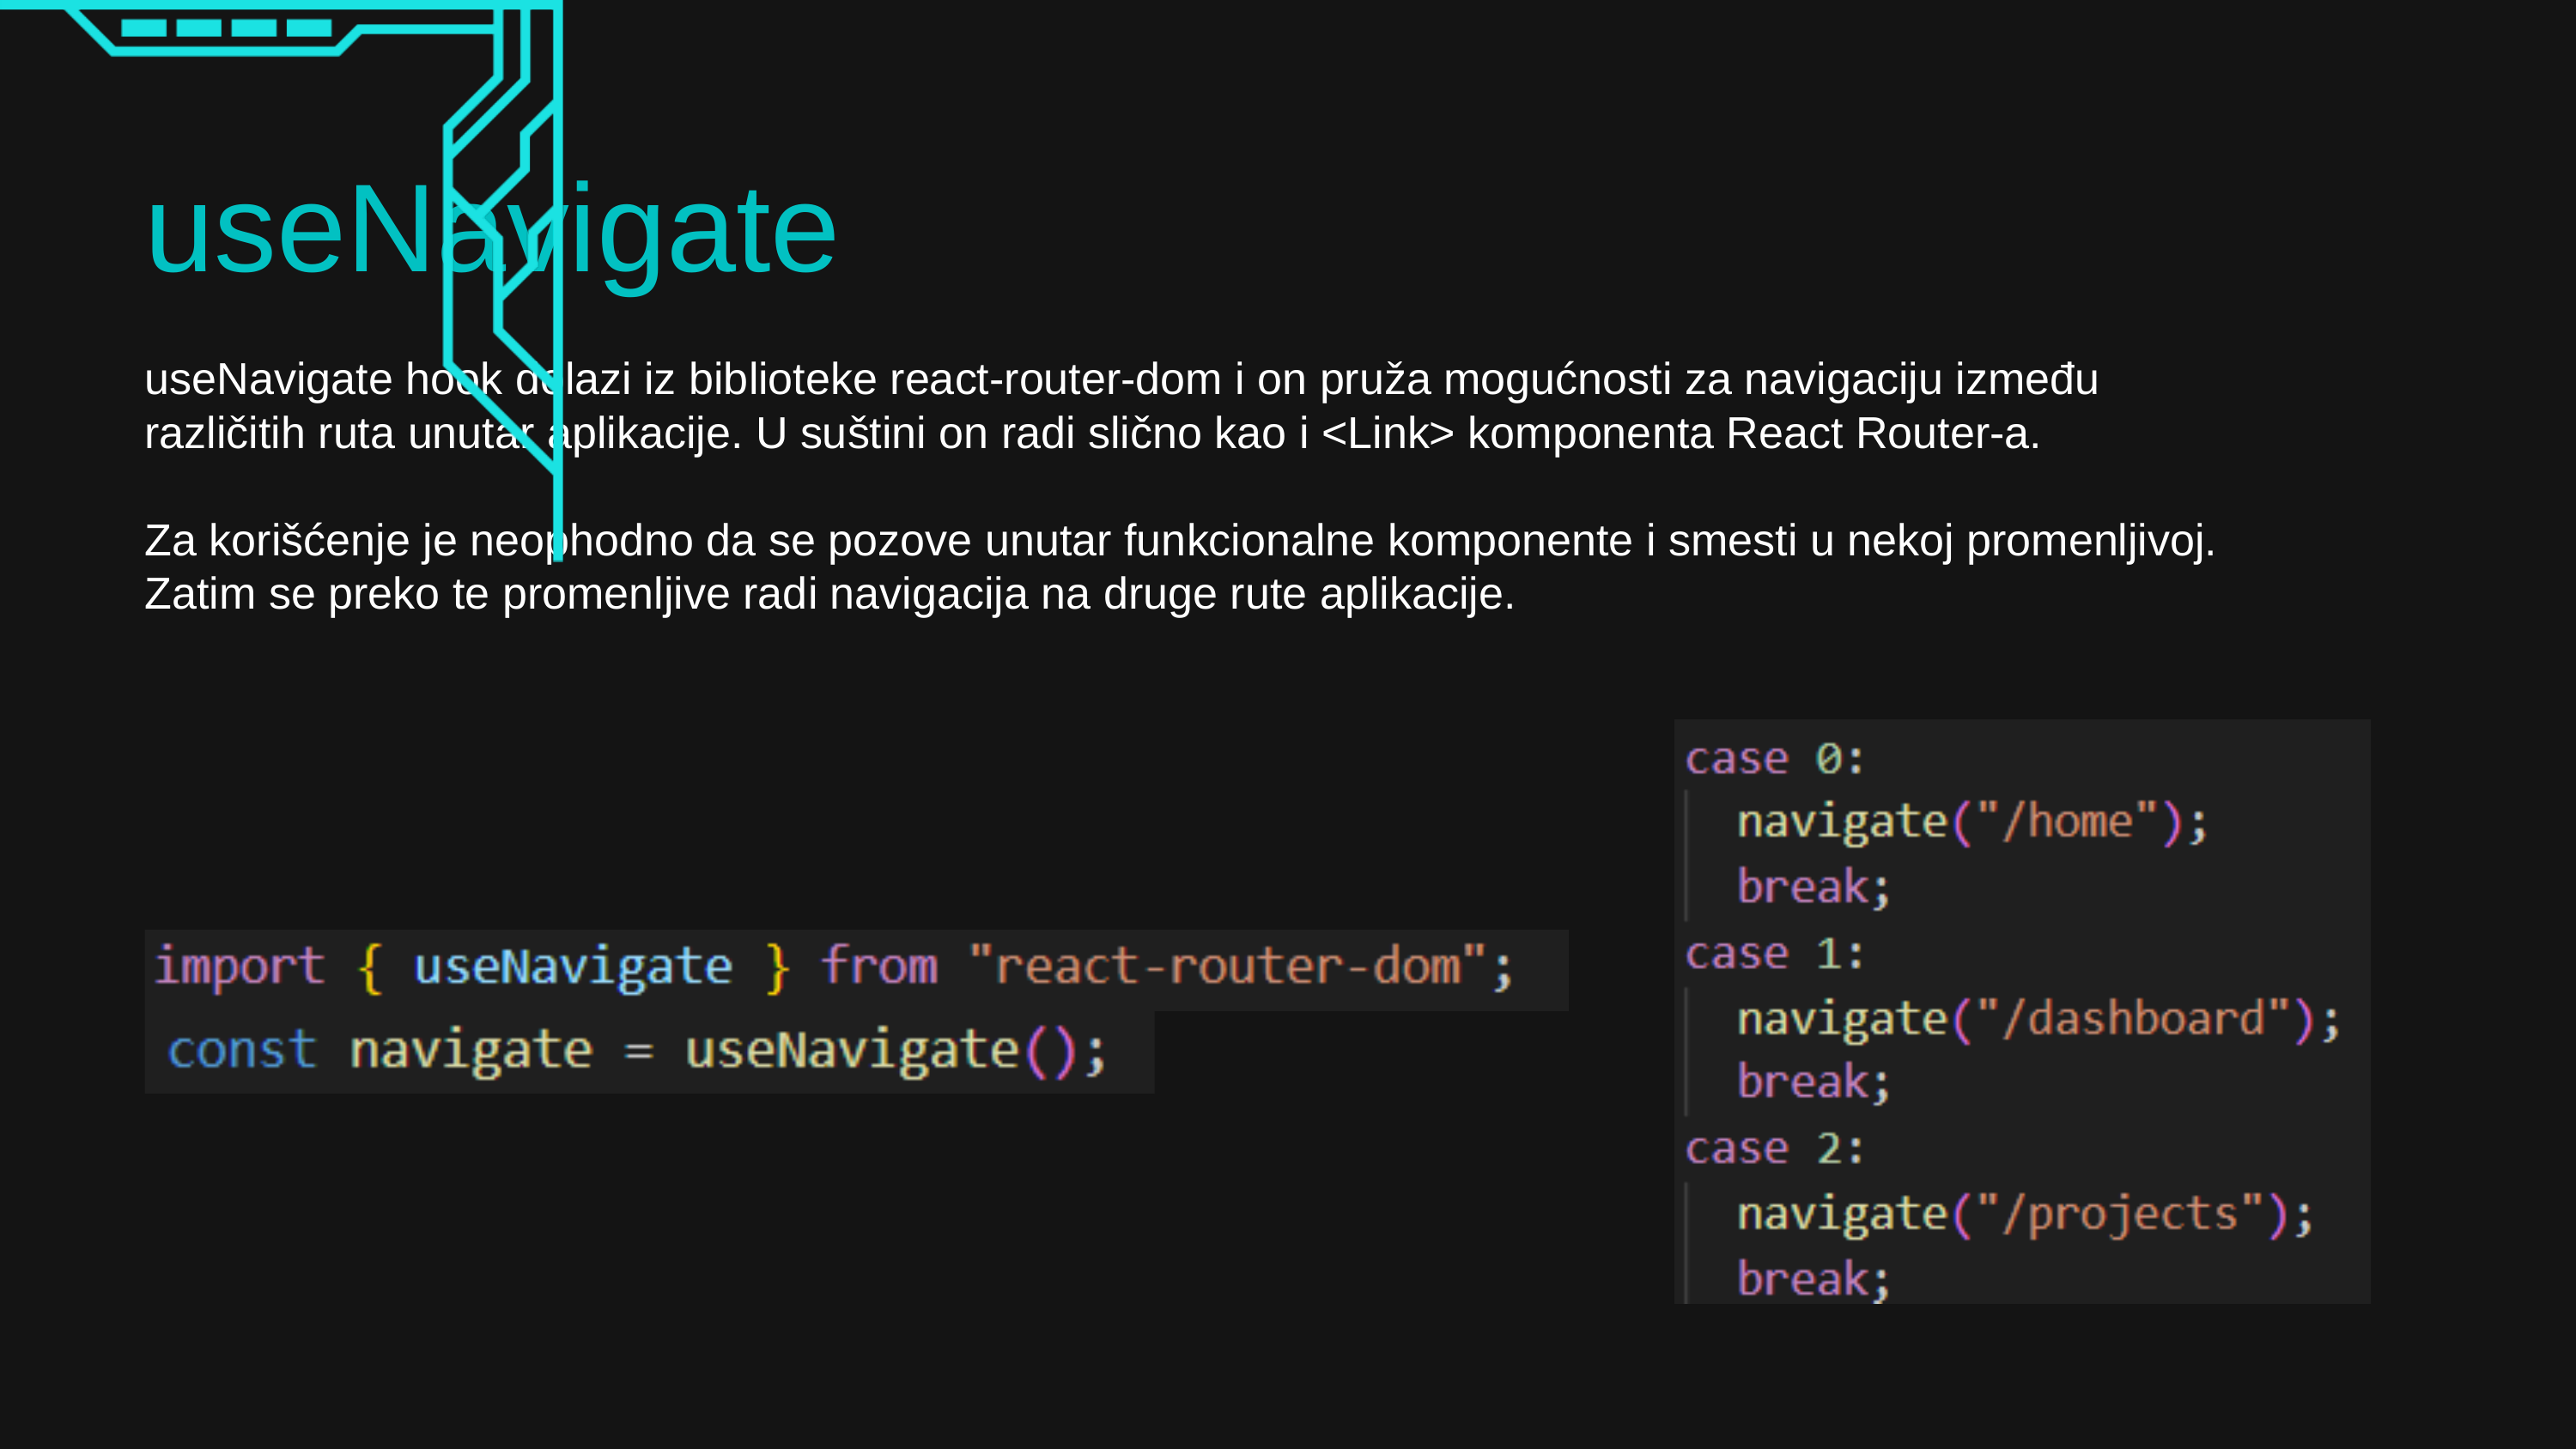

useNavigate

useNavigate hook dolazi iz biblioteke react-router-dom i on pruža mogućnosti za navigaciju između različitih ruta unutar aplikacije. U suštini on radi slično kao i <Link> komponenta React Router-a.

Za korišćenje je neophodno da se pozove unutar funkcionalne komponente i smesti u nekoj promenljivoj. Zatim se preko te promenljive radi navigacija na druge rute aplikacije.